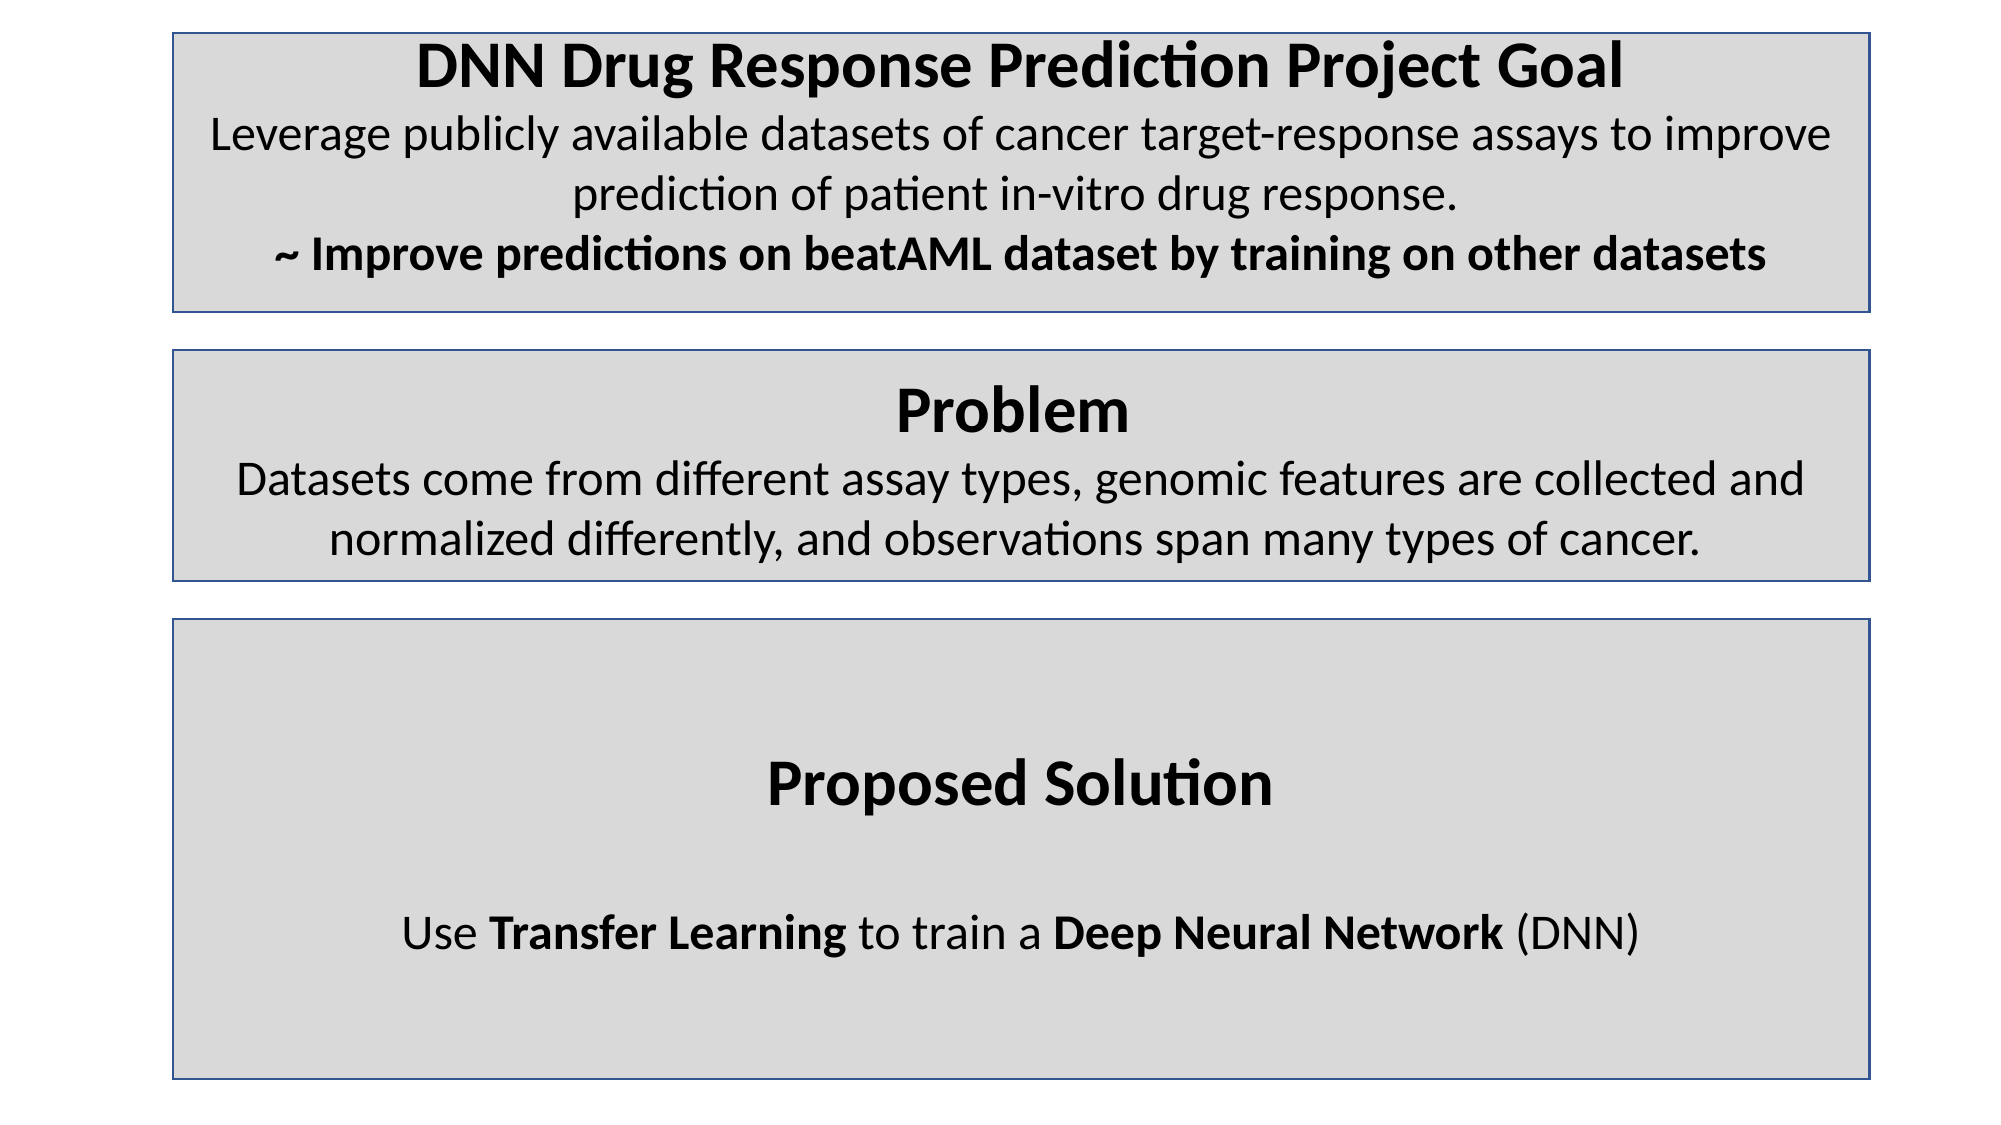

DNN Drug Response Prediction Project Goal
Leverage publicly available datasets of cancer target-response assays to improve prediction of patient in-vitro drug response.
~ Improve predictions on beatAML dataset by training on other datasets

Problem
Datasets come from different assay types, genomic features are collected and normalized differently, and observations span many types of cancer.
Proposed Solution

Use Transfer Learning to train a Deep Neural Network (DNN)